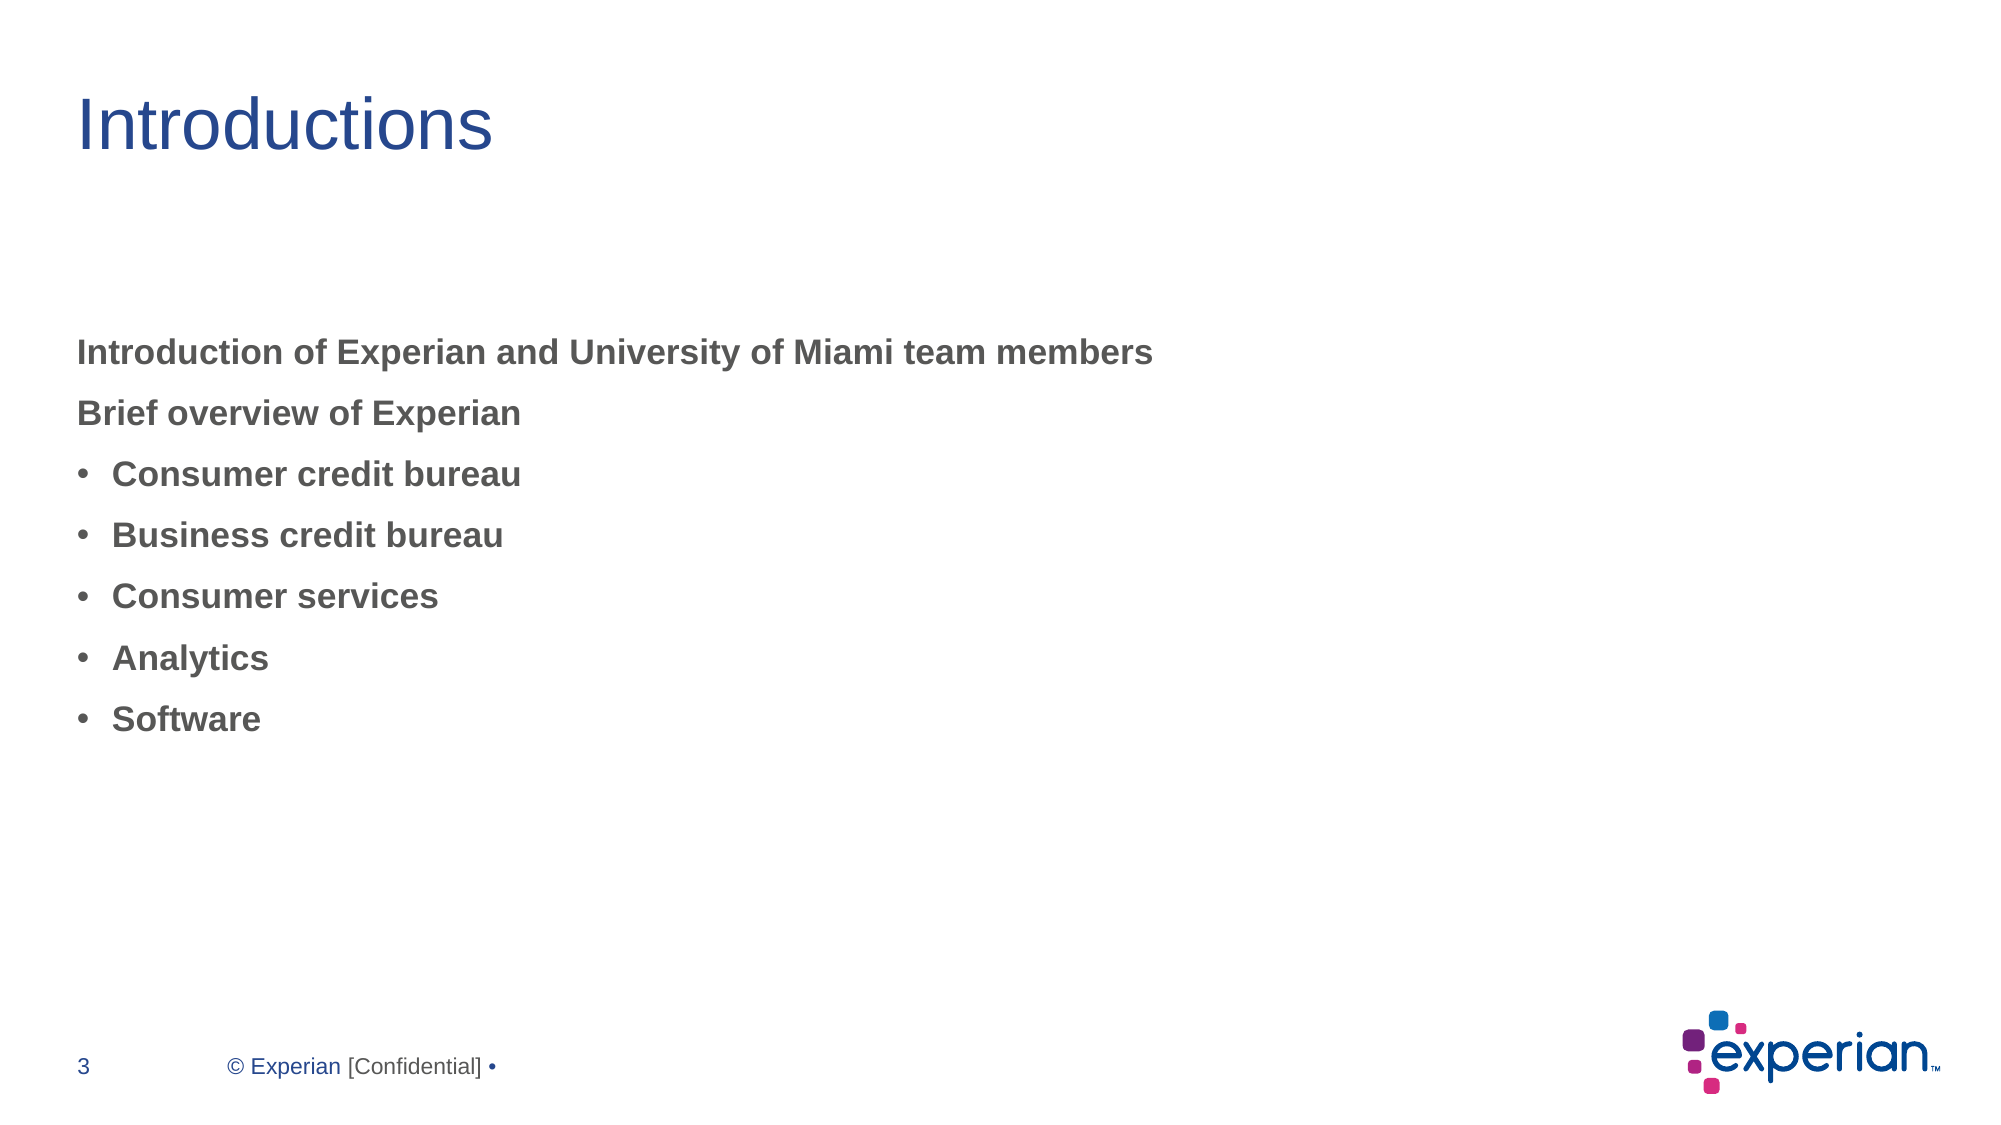

# Introductions
Introduction of Experian and University of Miami team members
Brief overview of Experian
Consumer credit bureau
Business credit bureau
Consumer services
Analytics
Software
Private and confidential